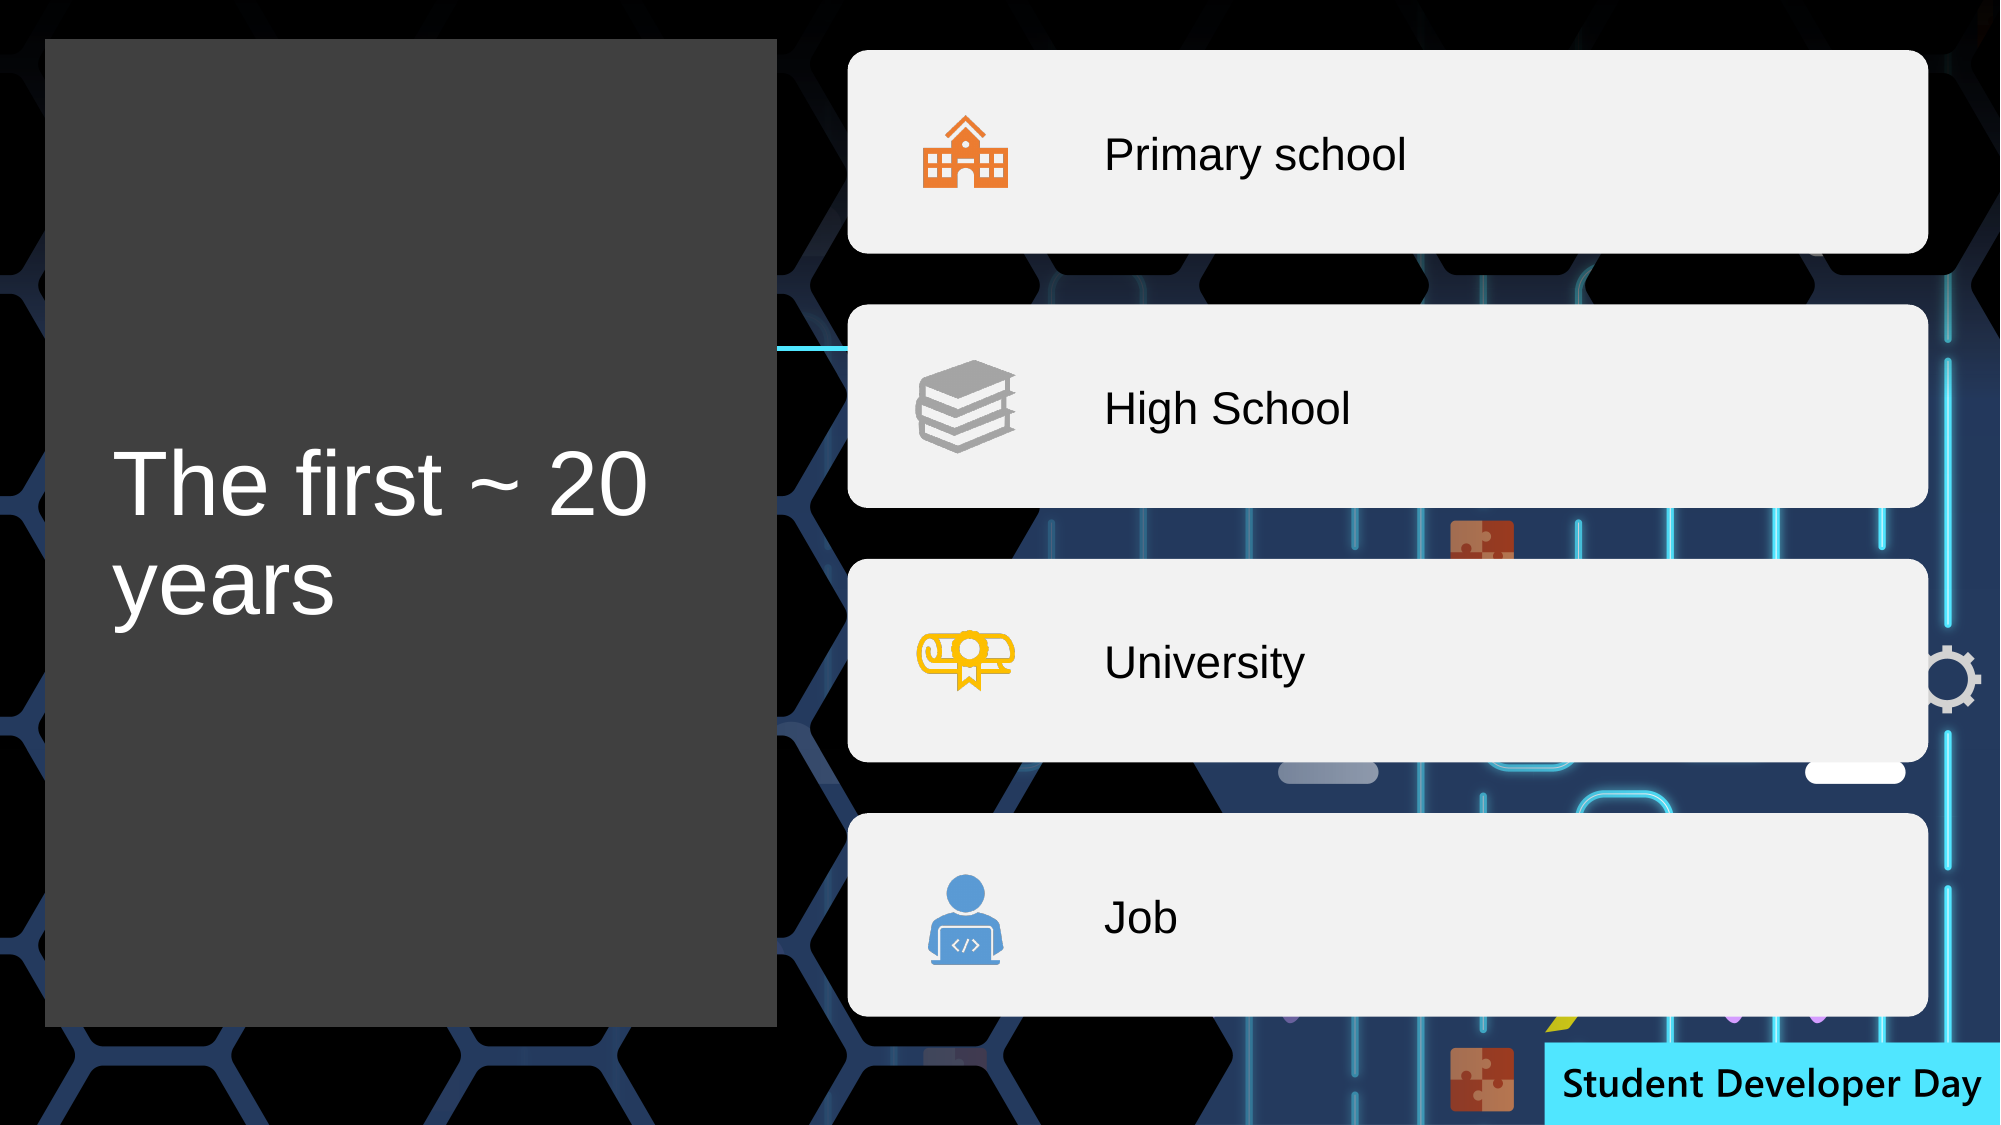

Primary school
High School
University
Job
# The first ~ 20 years